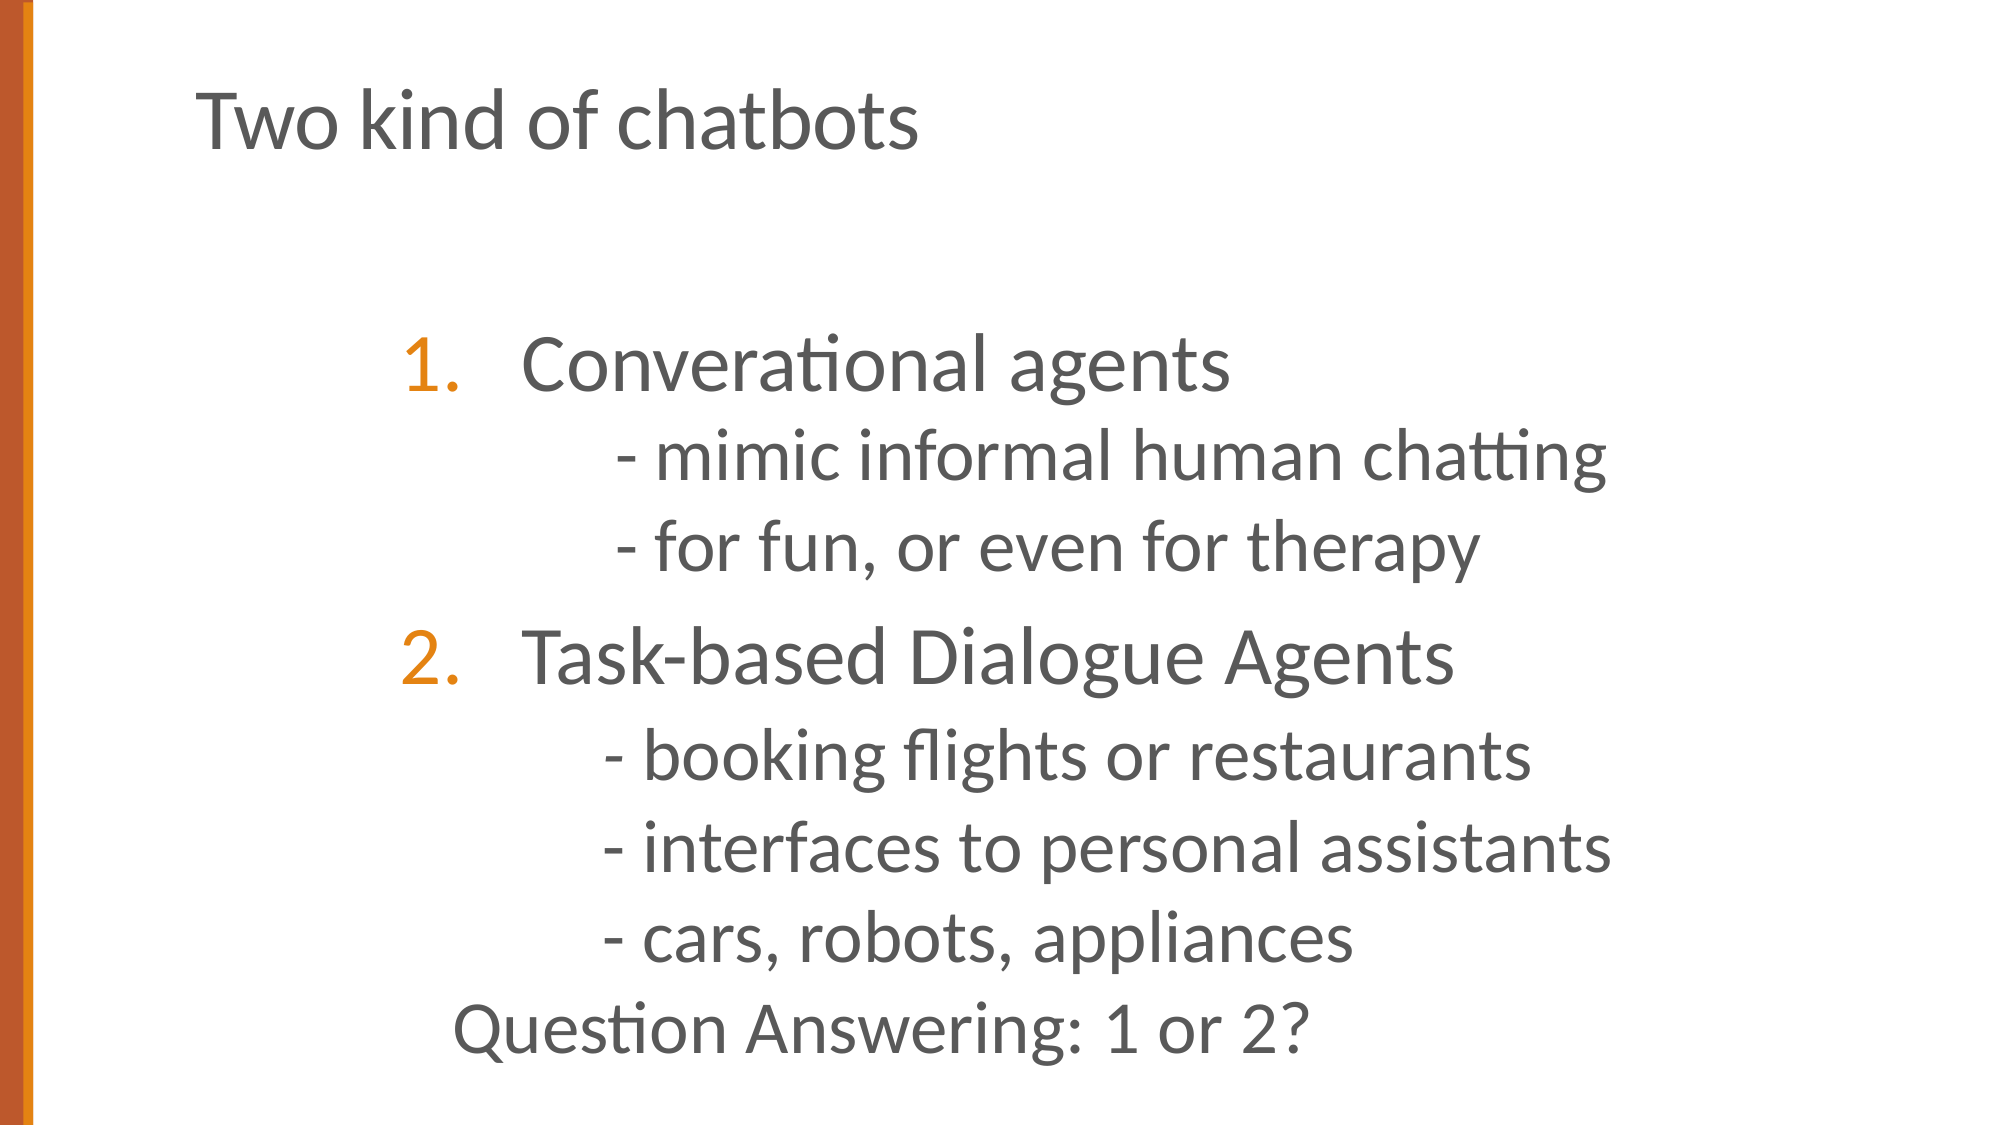

# Two kind of chatbots
Converational agents
	- mimic informal human chatting
	- for fun, or even for therapy
Task-based Dialogue Agents
	- booking flights or restaurants
	- interfaces to personal assistants
	- cars, robots, appliances
Question Answering: 1 or 2?